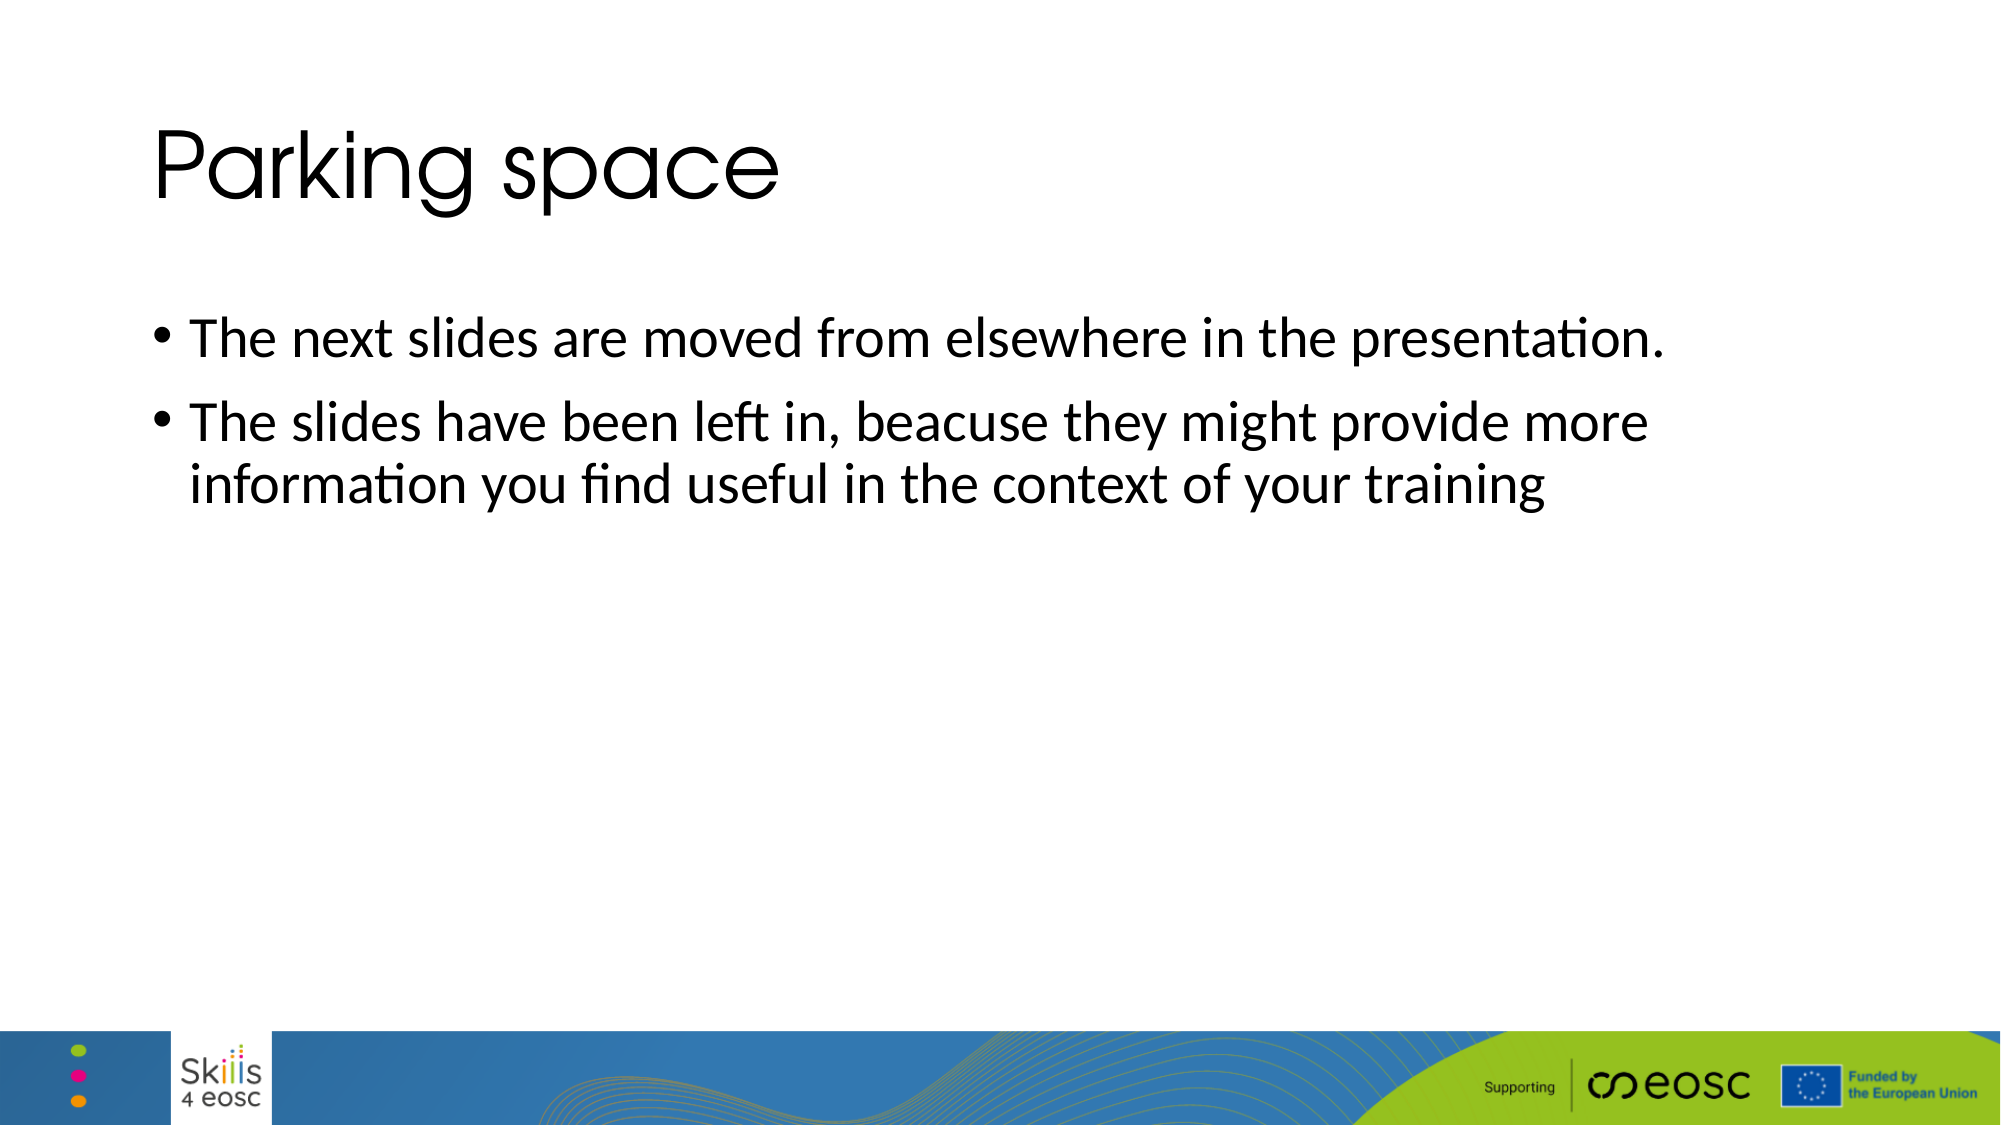

# Parking space
The next slides are moved from elsewhere in the presentation.
The slides have been left in, beacuse they might provide more information you find useful in the context of your training